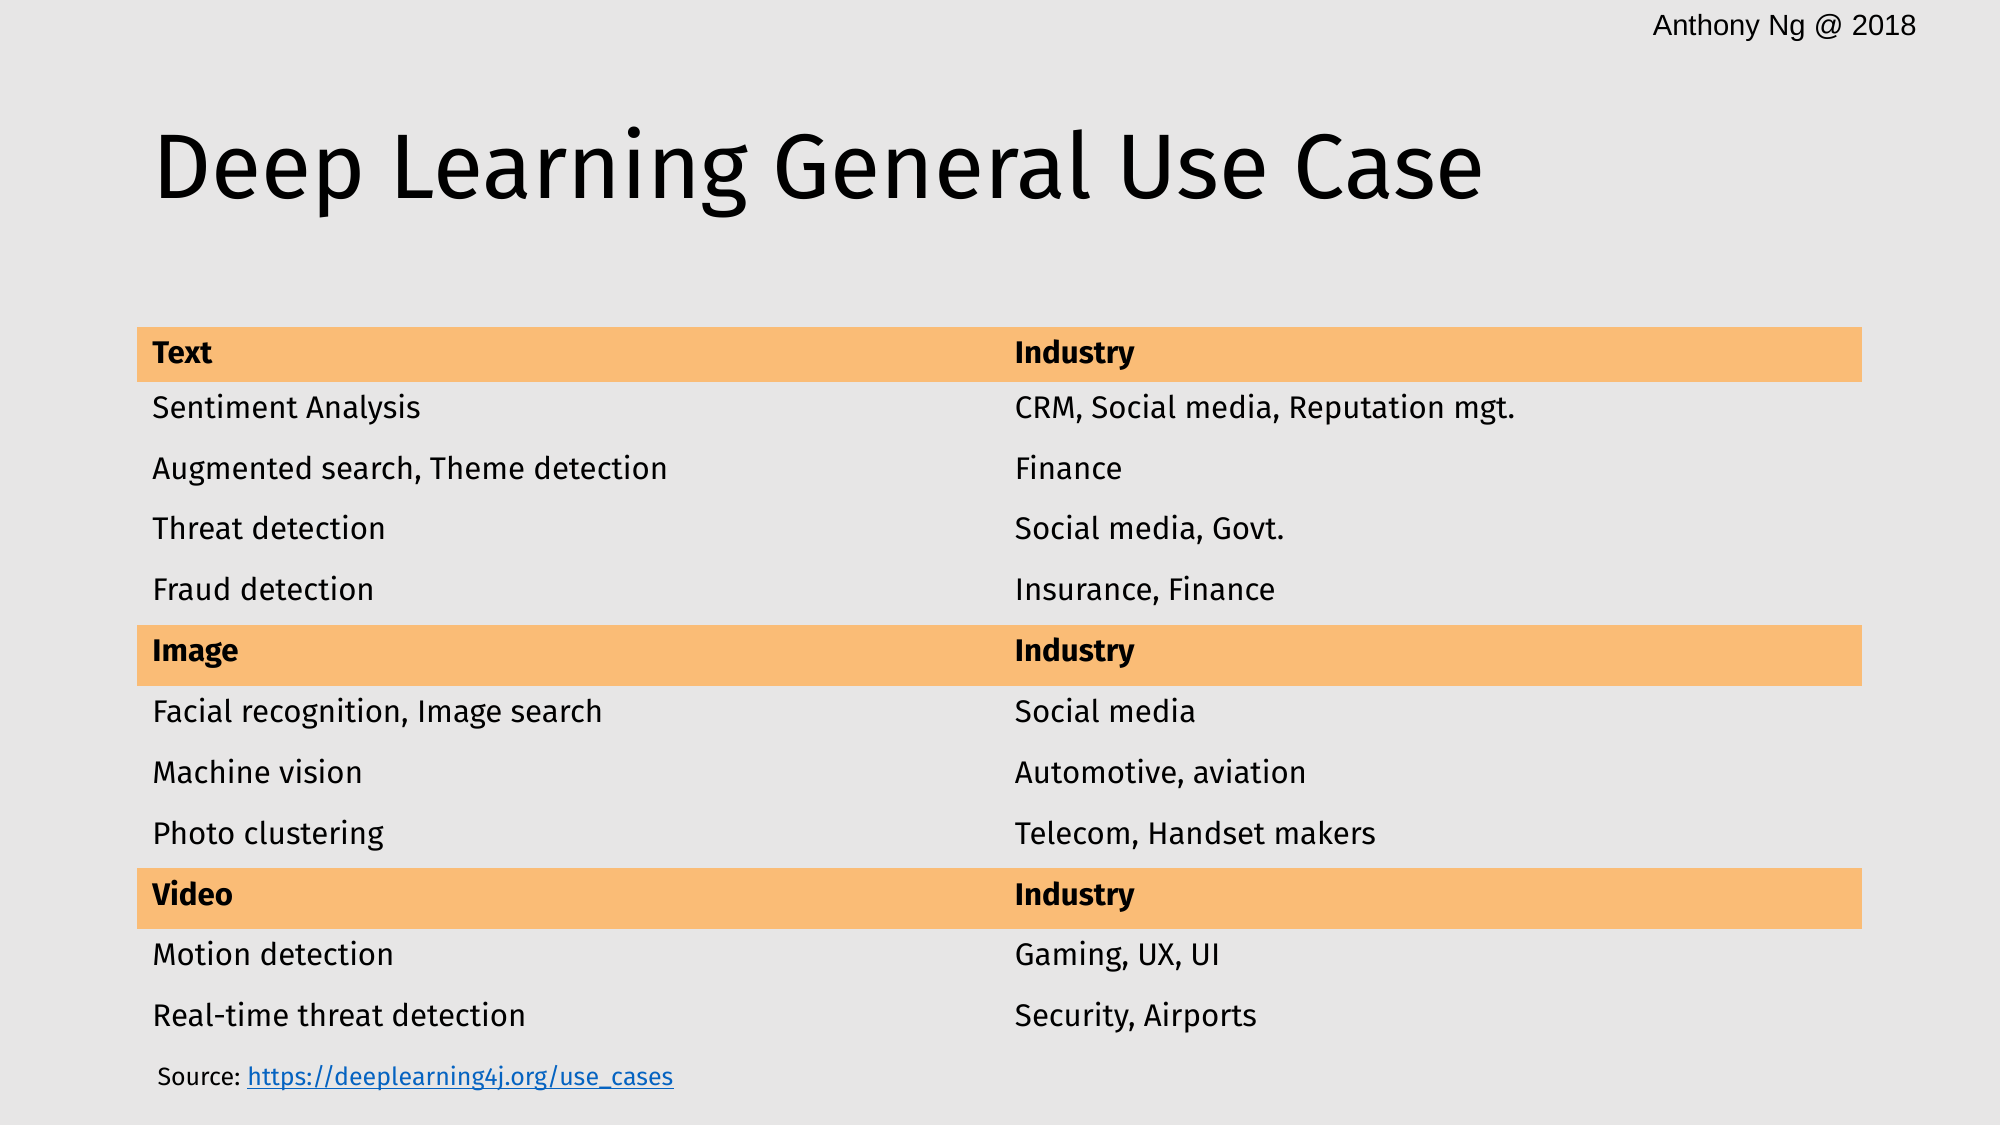

# Deep Learning General Use Case

| Text | Industry |
| --- | --- |
| Sentiment Analysis | CRM, Social media, Reputation mgt. |
| Augmented search, Theme detection | Finance |
| Threat detection | Social media, Govt. |
| Fraud detection | Insurance, Finance |
| Image | Industry |
| Facial recognition, Image search | Social media |
| Machine vision | Automotive, aviation |
| Photo clustering | Telecom, Handset makers |
| Video | Industry |
| Motion detection | Gaming, UX, UI |
| Real-time threat detection | Security, Airports |
Source: https://deeplearning4j.org/use_cases